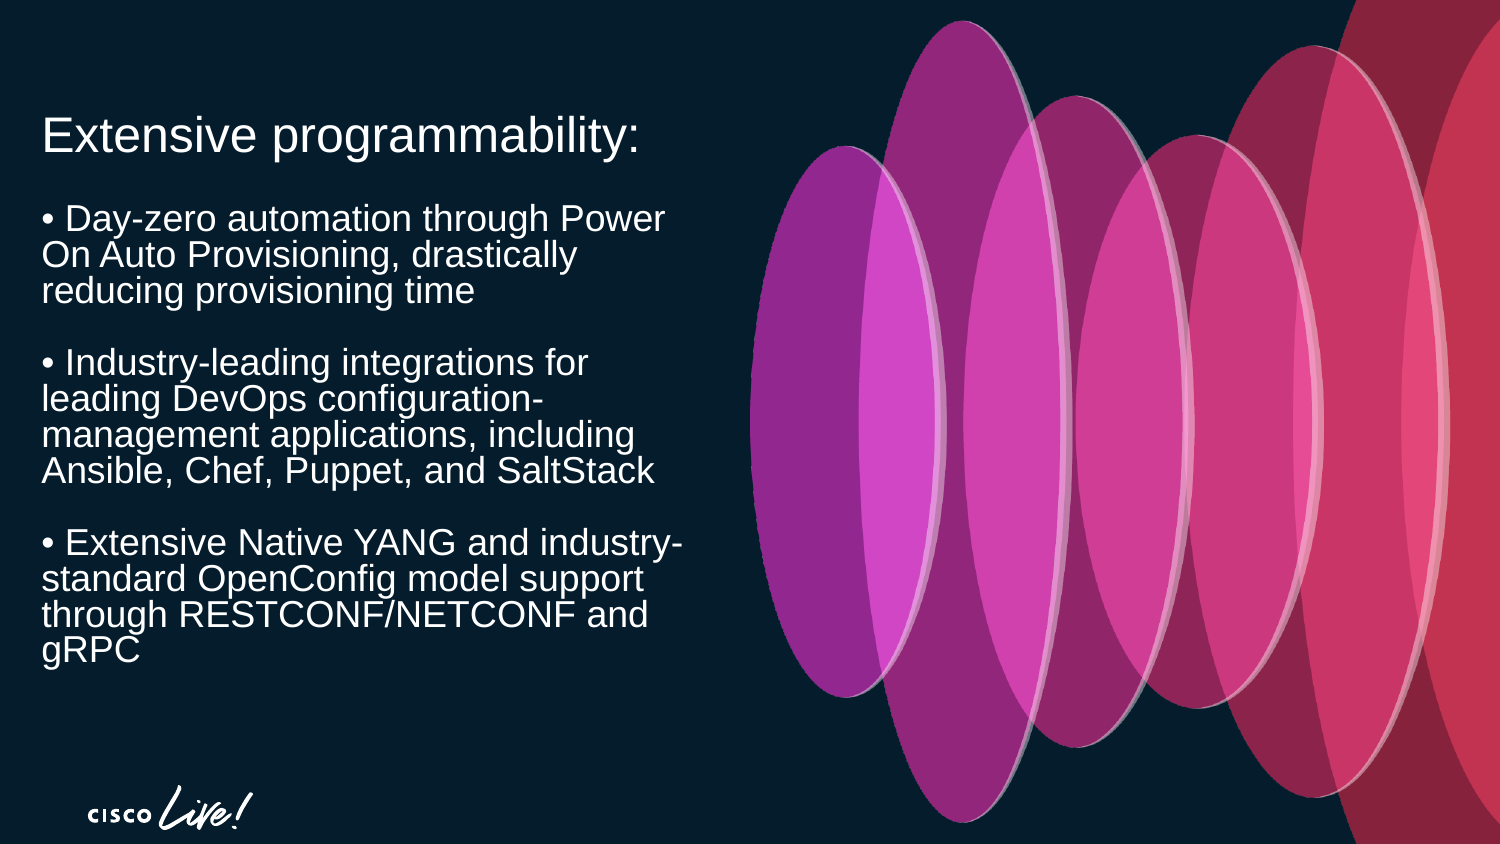

# Extensive programmability: • Day-zero automation through Power On Auto Provisioning, drastically reducing provisioning time • Industry-leading integrations for leading DevOps configuration-management applications, including Ansible, Chef, Puppet, and SaltStack • Extensive Native YANG and industry-standard OpenConfig model support through RESTCONF/NETCONF and gRPC